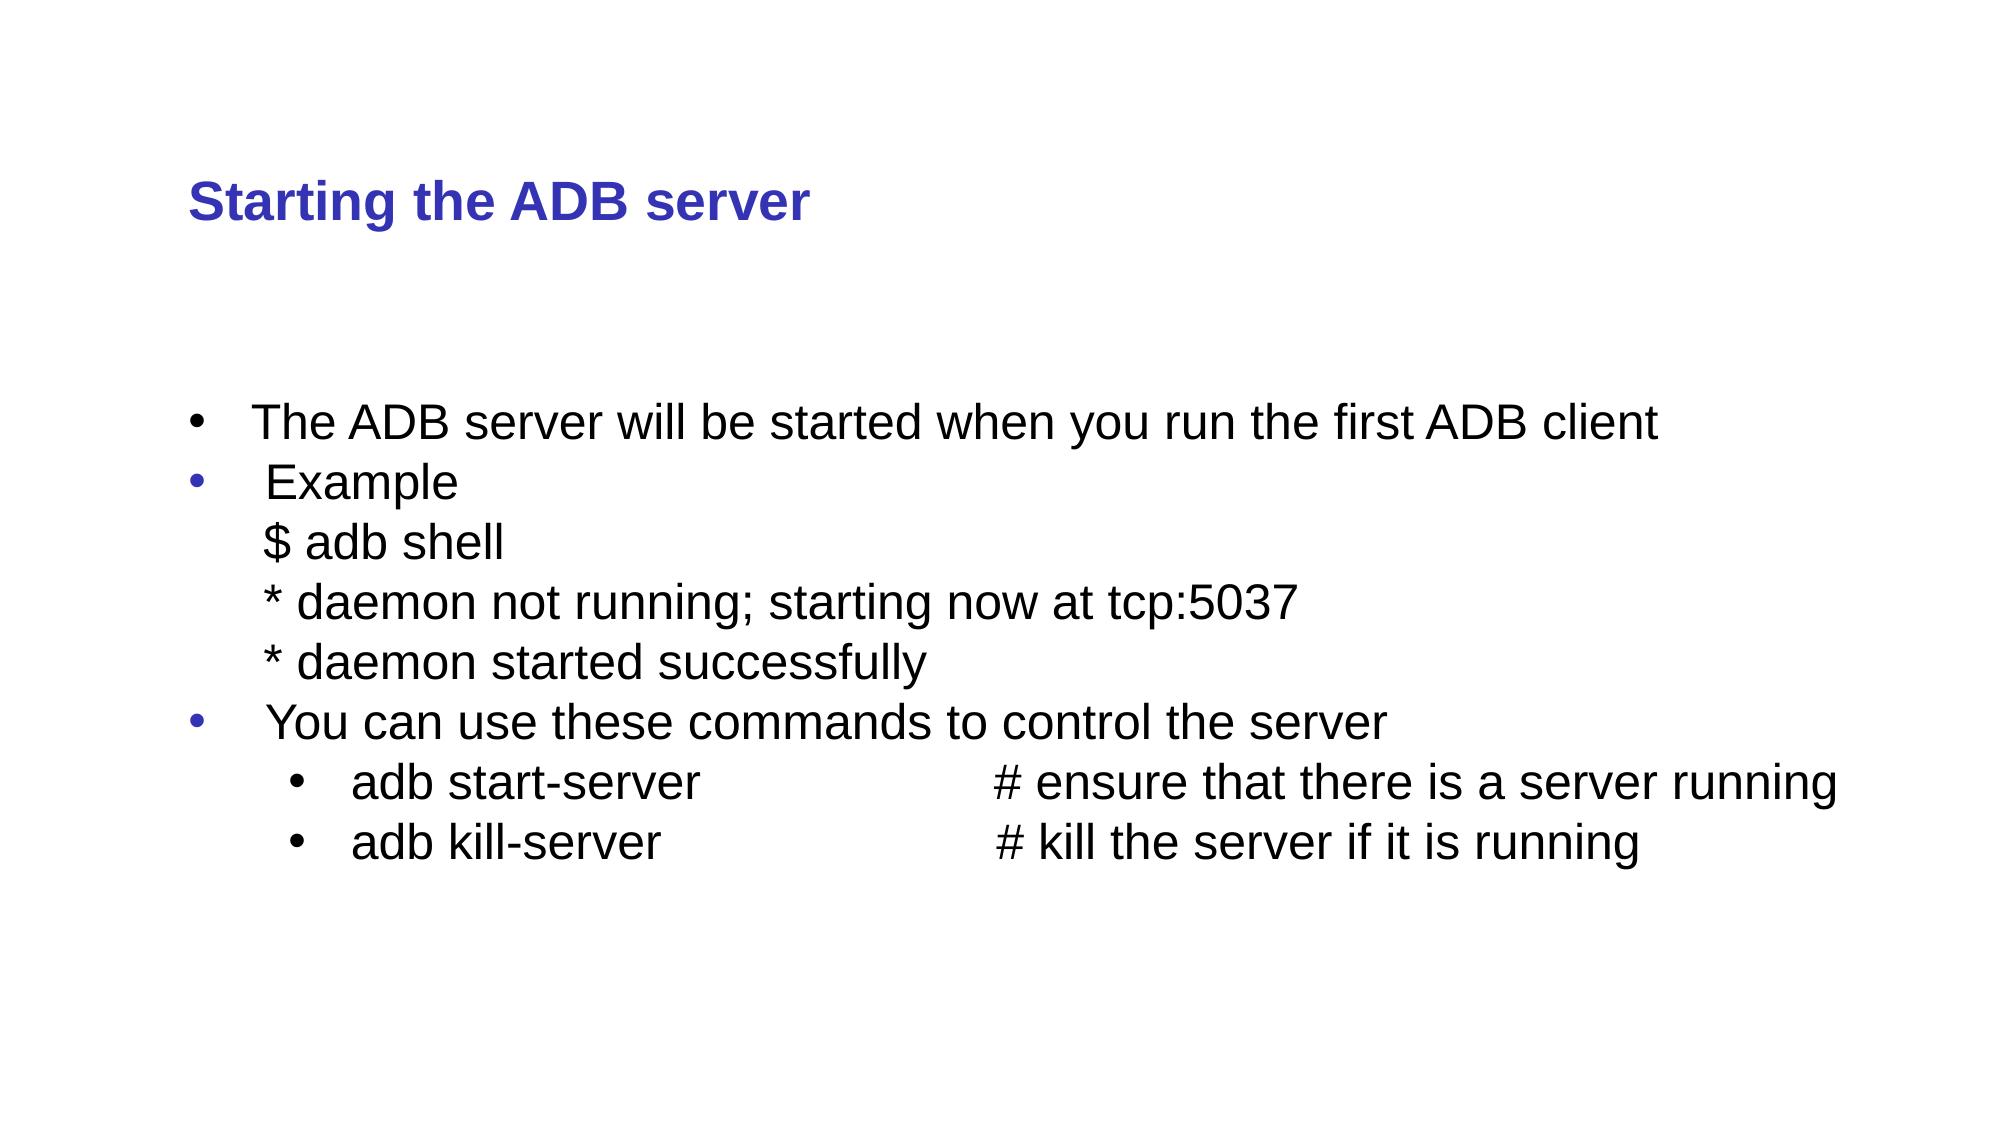

Starting the ADB server
The ADB server will be started when you run the first ADB client
 Example
$ adb shell
* daemon not running; starting now at tcp:5037
* daemon started successfully
 You can use these commands to control the server
adb start-server                     # ensure that there is a server running
adb kill-server                        # kill the server if it is running